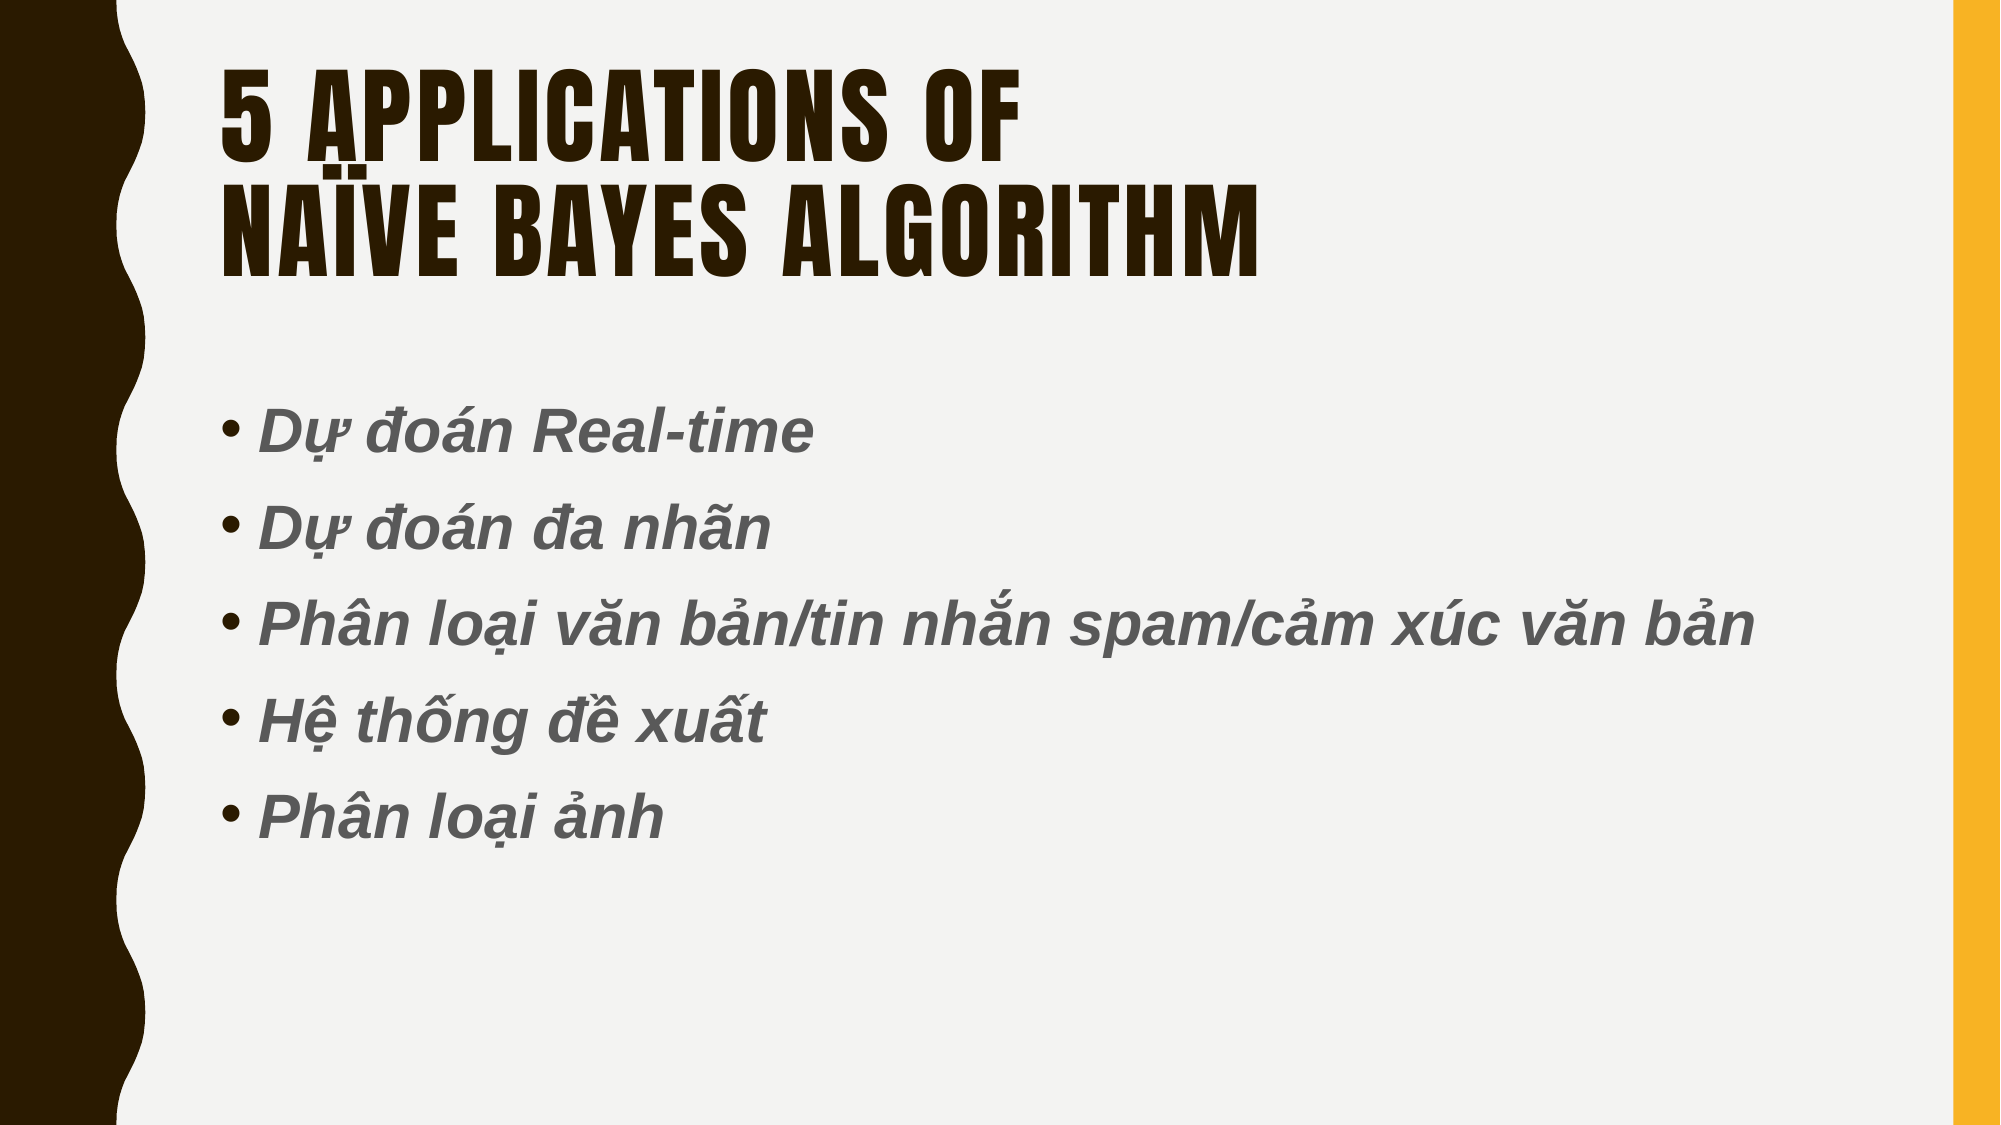

# 5 applications of naïve bayes algorithm
Dự đoán Real-time
Dự đoán đa nhãn
Phân loại văn bản/tin nhắn spam/cảm xúc văn bản
Hệ thống đề xuất
Phân loại ảnh